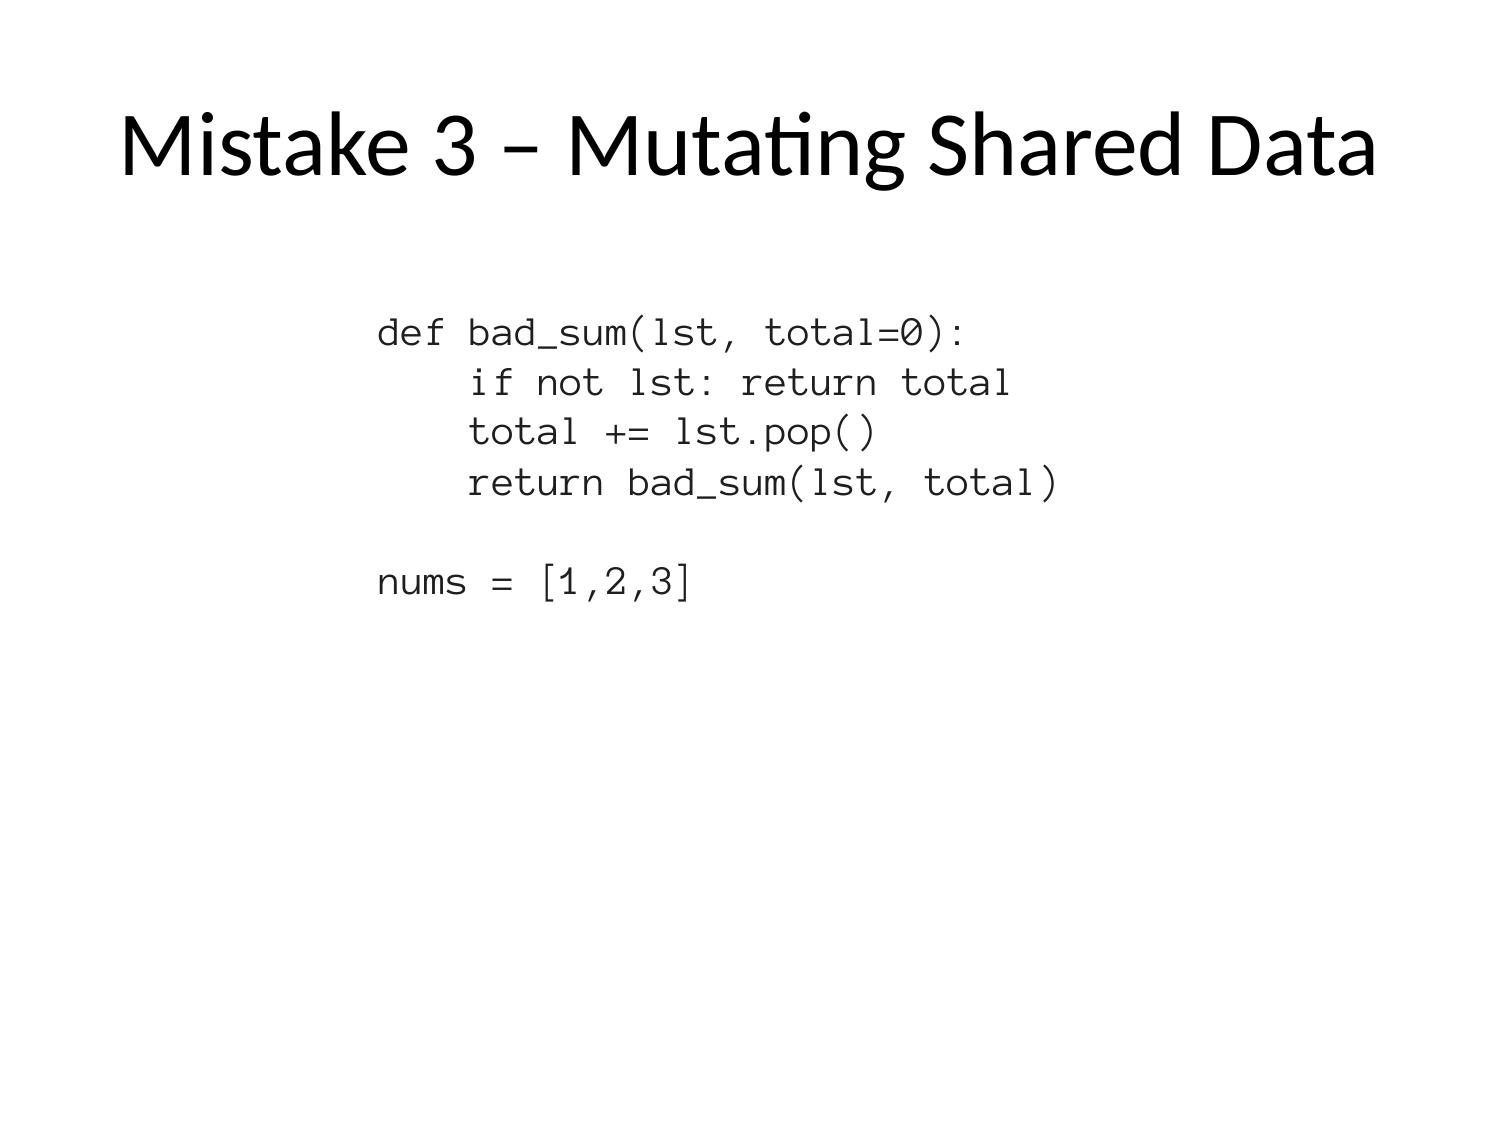

# Mistake 3 – Mutating Shared Data

def bad_sum(lst, total=0):
    if not lst: return total
    total += lst.pop()
    return bad_sum(lst, total)
nums = [1,2,3]